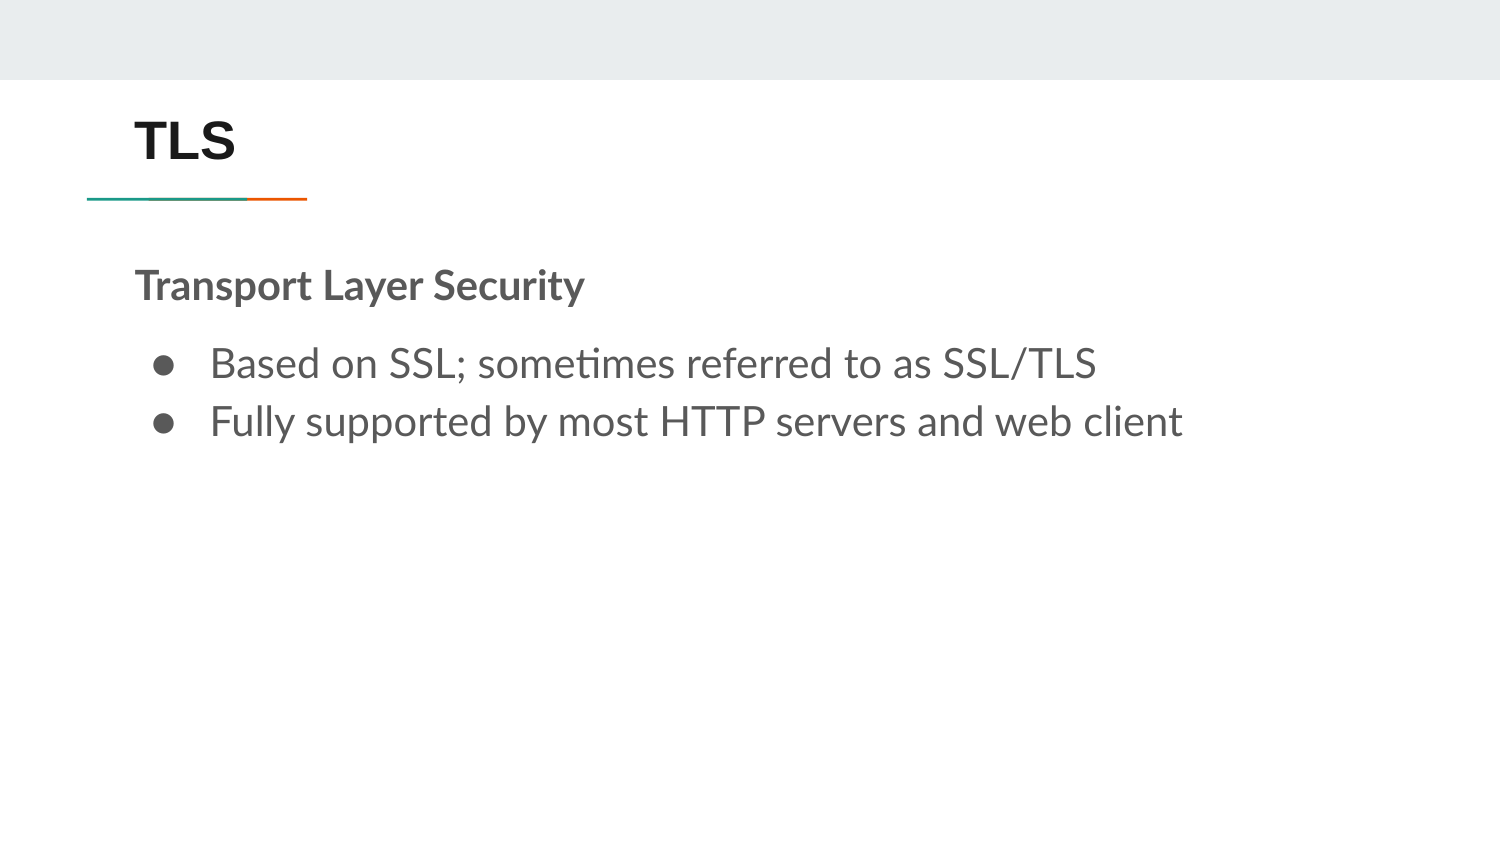

# TLS
Transport Layer Security
Based on SSL; sometimes referred to as SSL/TLS
Fully supported by most HTTP servers and web client